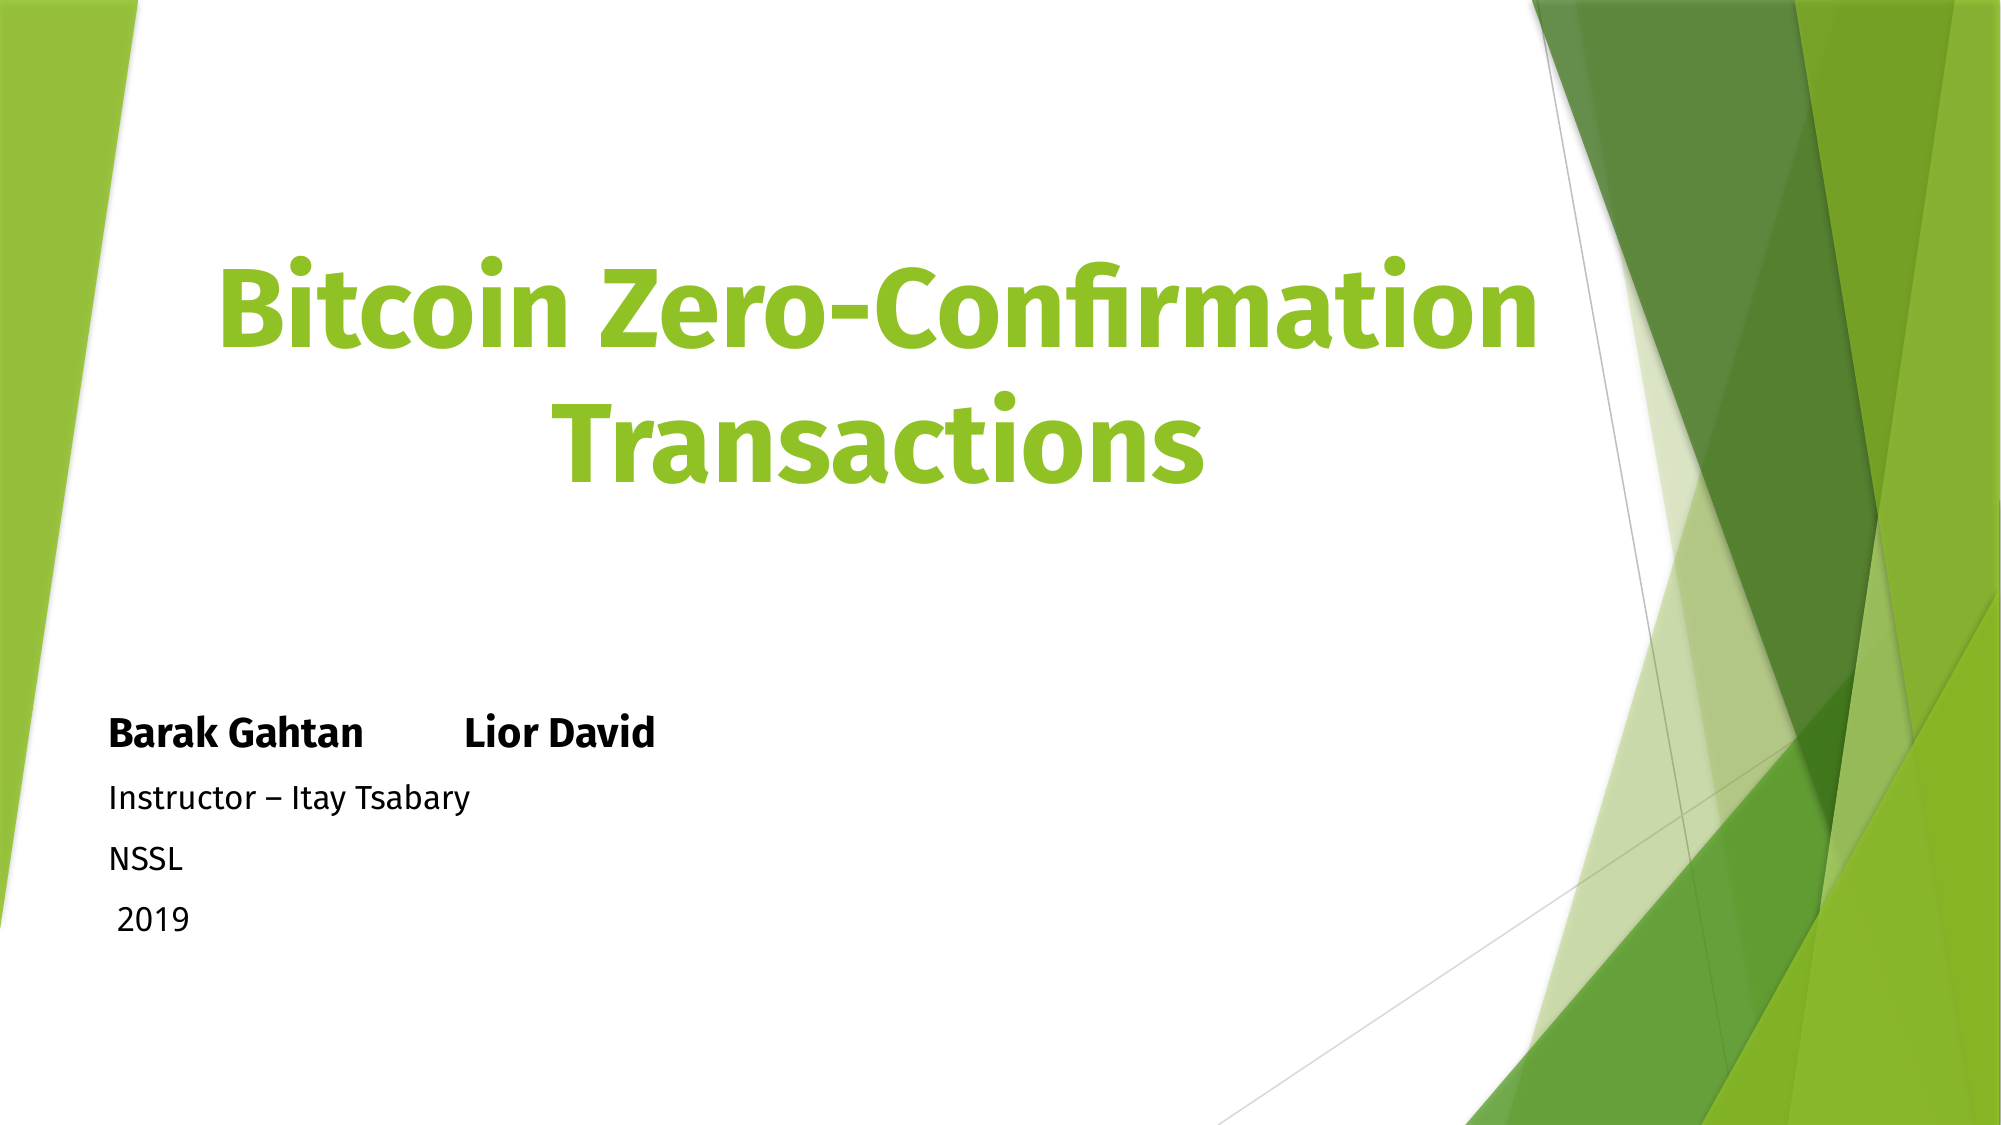

# Bitcoin Zero-Confirmation Transactions
Barak Gahtan          Lior David
Instructor – Itay Tsabary
NSSL
2019